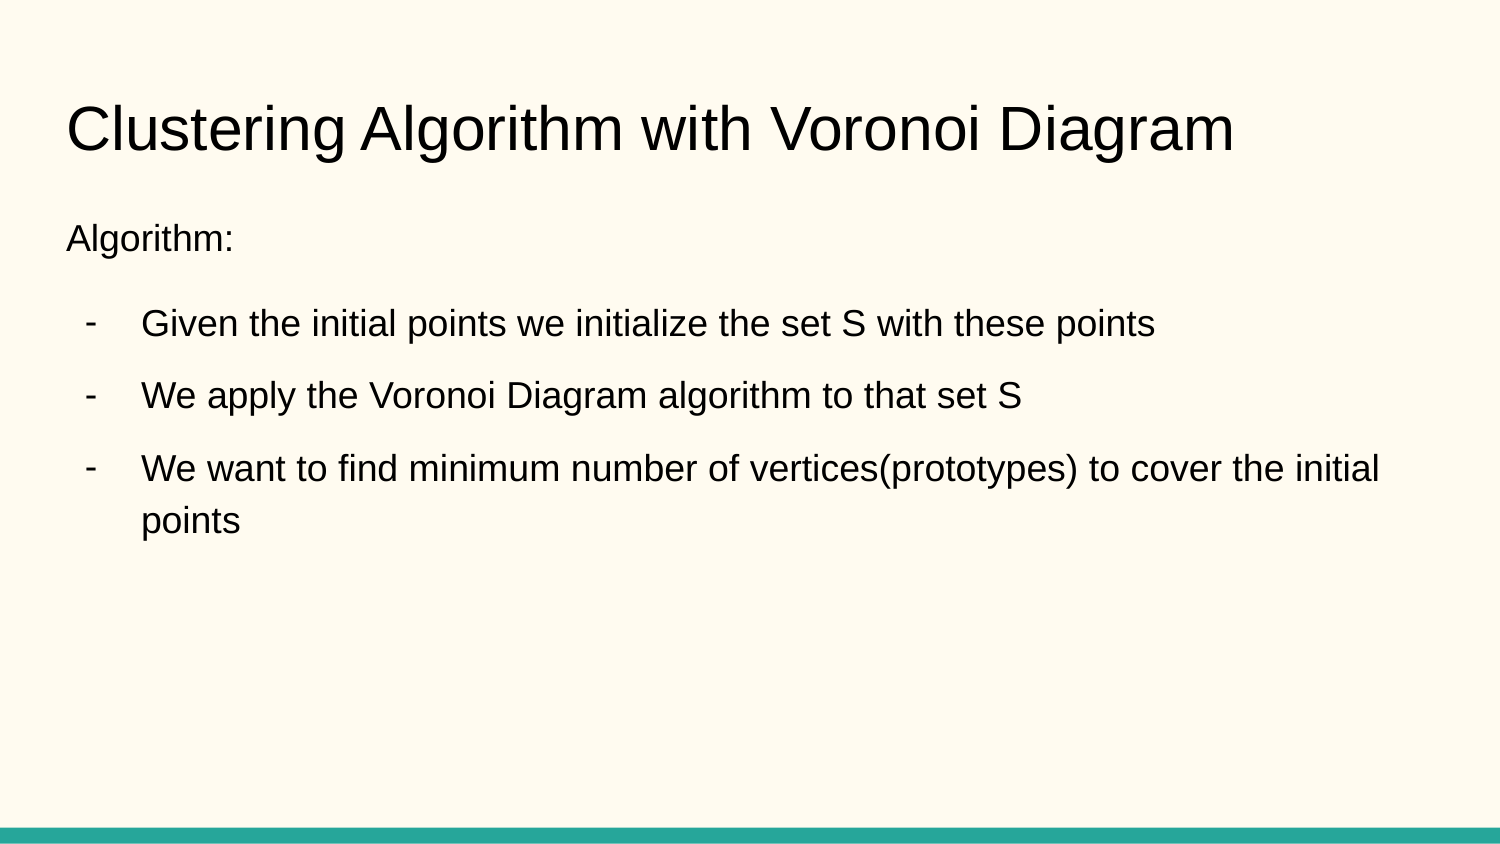

# Clustering Algorithm with Voronoi Diagram

Algorithm:
Given the initial points we initialize the set S with these points
We apply the Voronoi Diagram algorithm to that set S
We want to find minimum number of vertices(prototypes) to cover the initial points